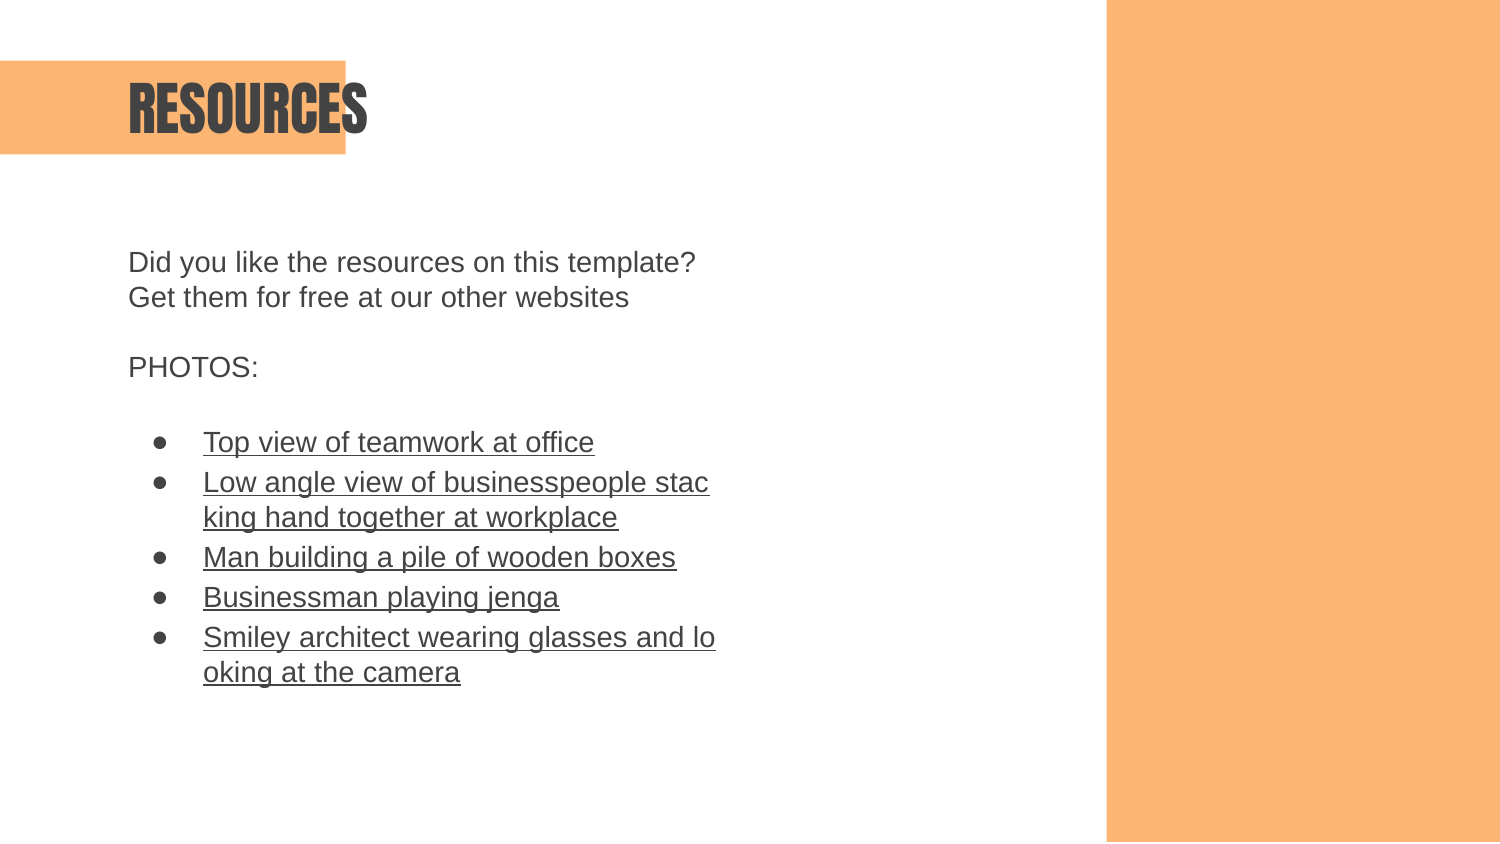

# RESOURCES
Did you like the resources on this template? Get them for free at our other websites

PHOTOS:

Top view of teamwork at office
Low angle view of businesspeople stacking hand together at workplace
Man building a pile of wooden boxes
Businessman playing jenga
Smiley architect wearing glasses and looking at the camera